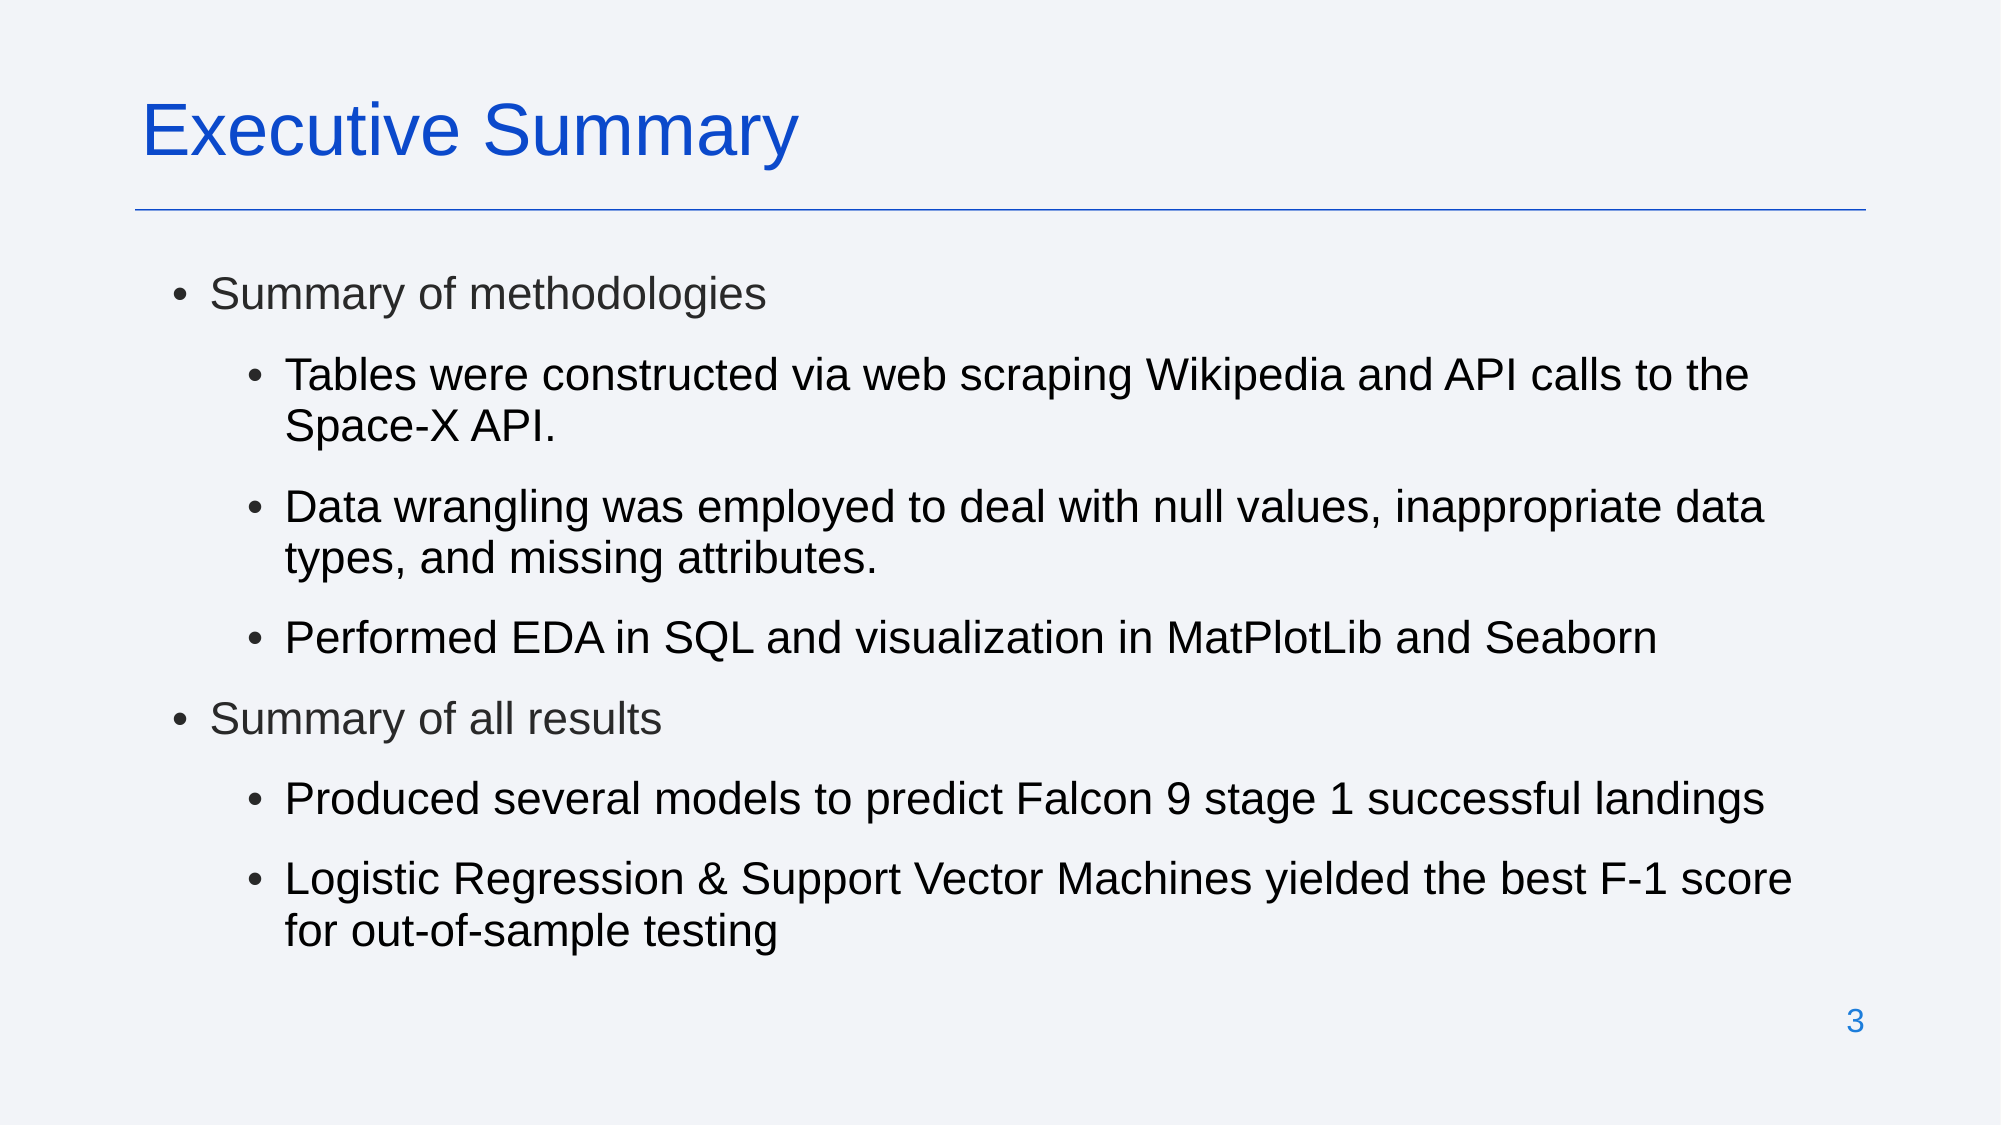

Executive Summary
Summary of methodologies
Tables were constructed via web scraping Wikipedia and API calls to the Space-X API.
Data wrangling was employed to deal with null values, inappropriate data types, and missing attributes.
Performed EDA in SQL and visualization in MatPlotLib and Seaborn
Summary of all results
Produced several models to predict Falcon 9 stage 1 successful landings
Logistic Regression & Support Vector Machines yielded the best F-1 score for out-of-sample testing
3